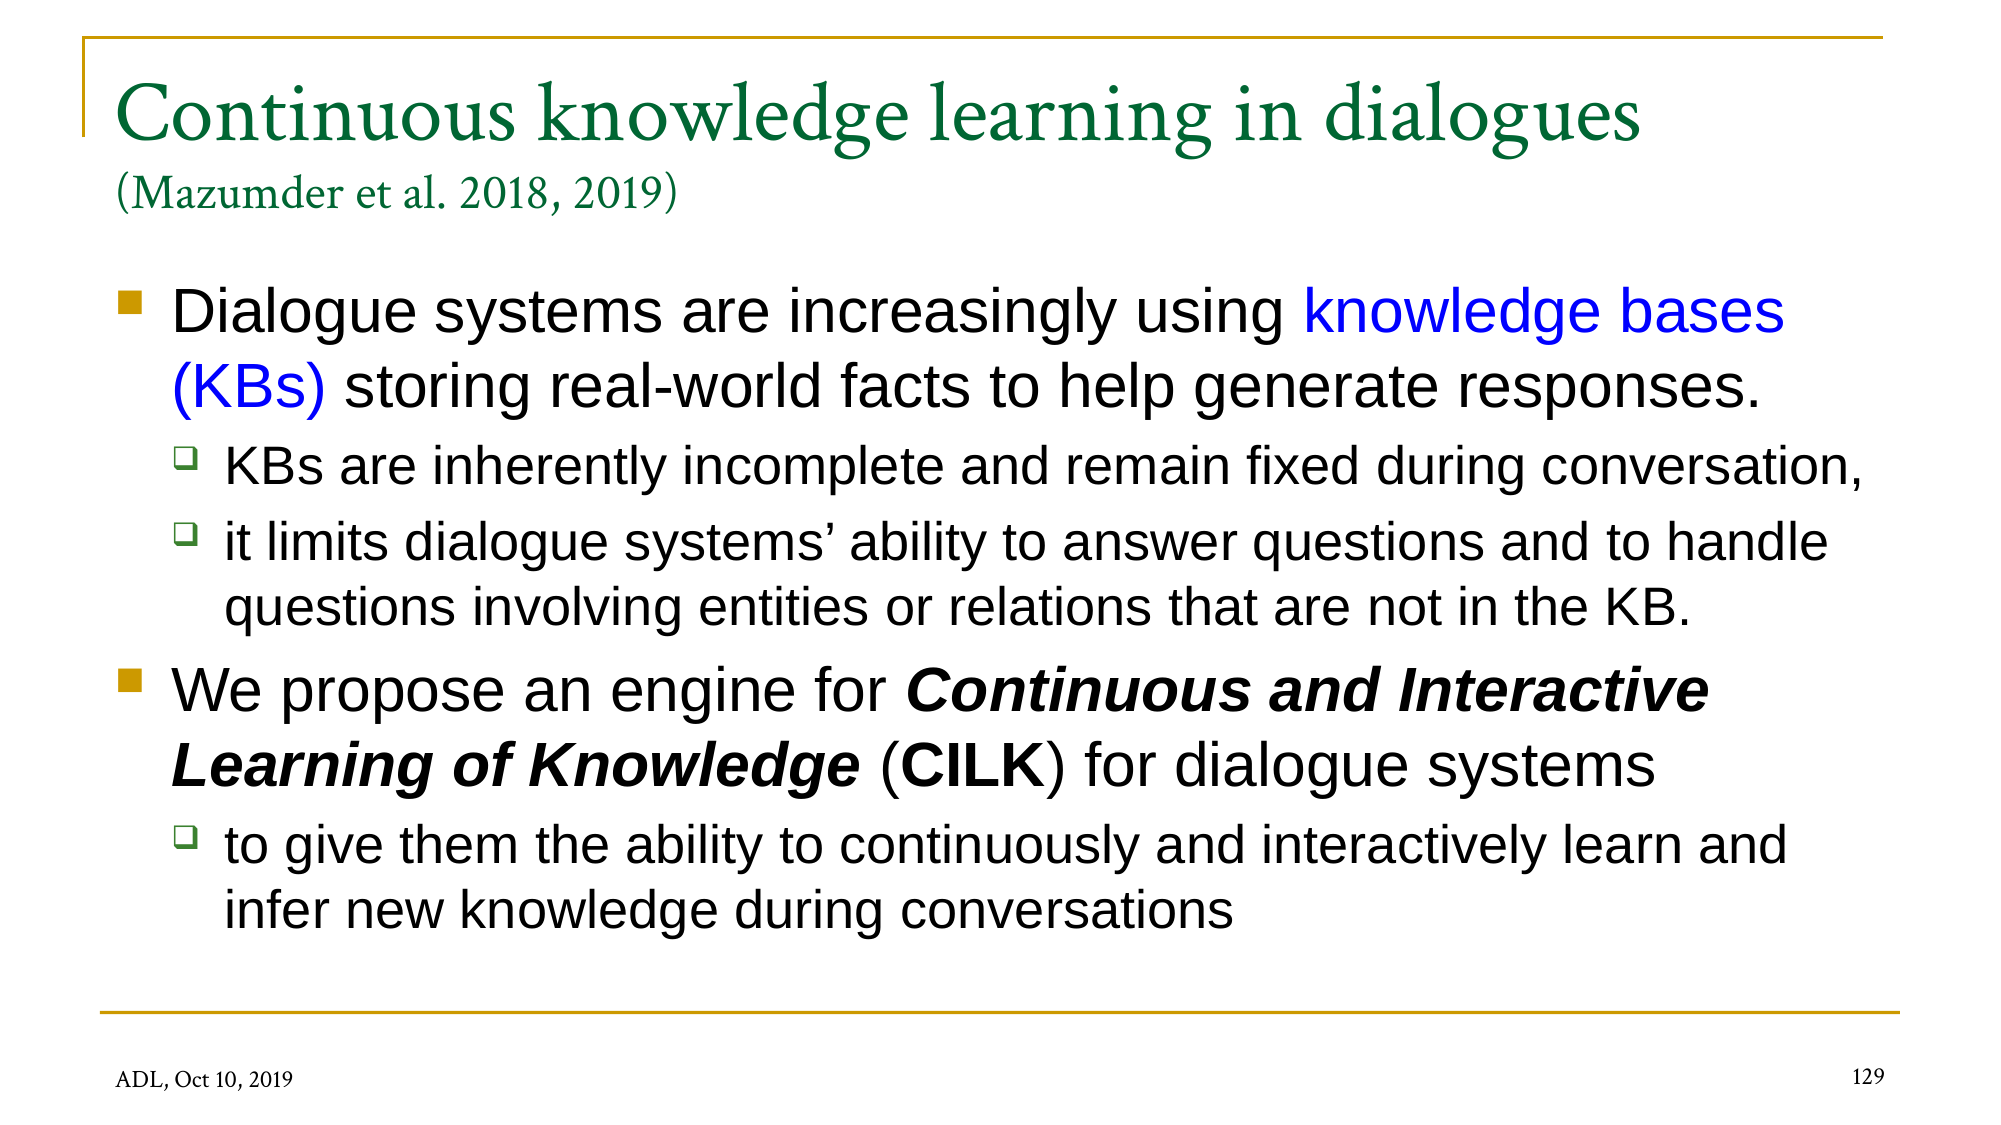

# Continuous knowledge learning in dialogues (Mazumder et al. 2018, 2019)
Dialogue systems are increasingly using knowledge bases (KBs) storing real-world facts to help generate responses.
KBs are inherently incomplete and remain fixed during conversation,
it limits dialogue systems’ ability to answer questions and to handle questions involving entities or relations that are not in the KB.
We propose an engine for Continuous and Interactive Learning of Knowledge (CILK) for dialogue systems
to give them the ability to continuously and interactively learn and infer new knowledge during conversations
129
ADL, Oct 10, 2019